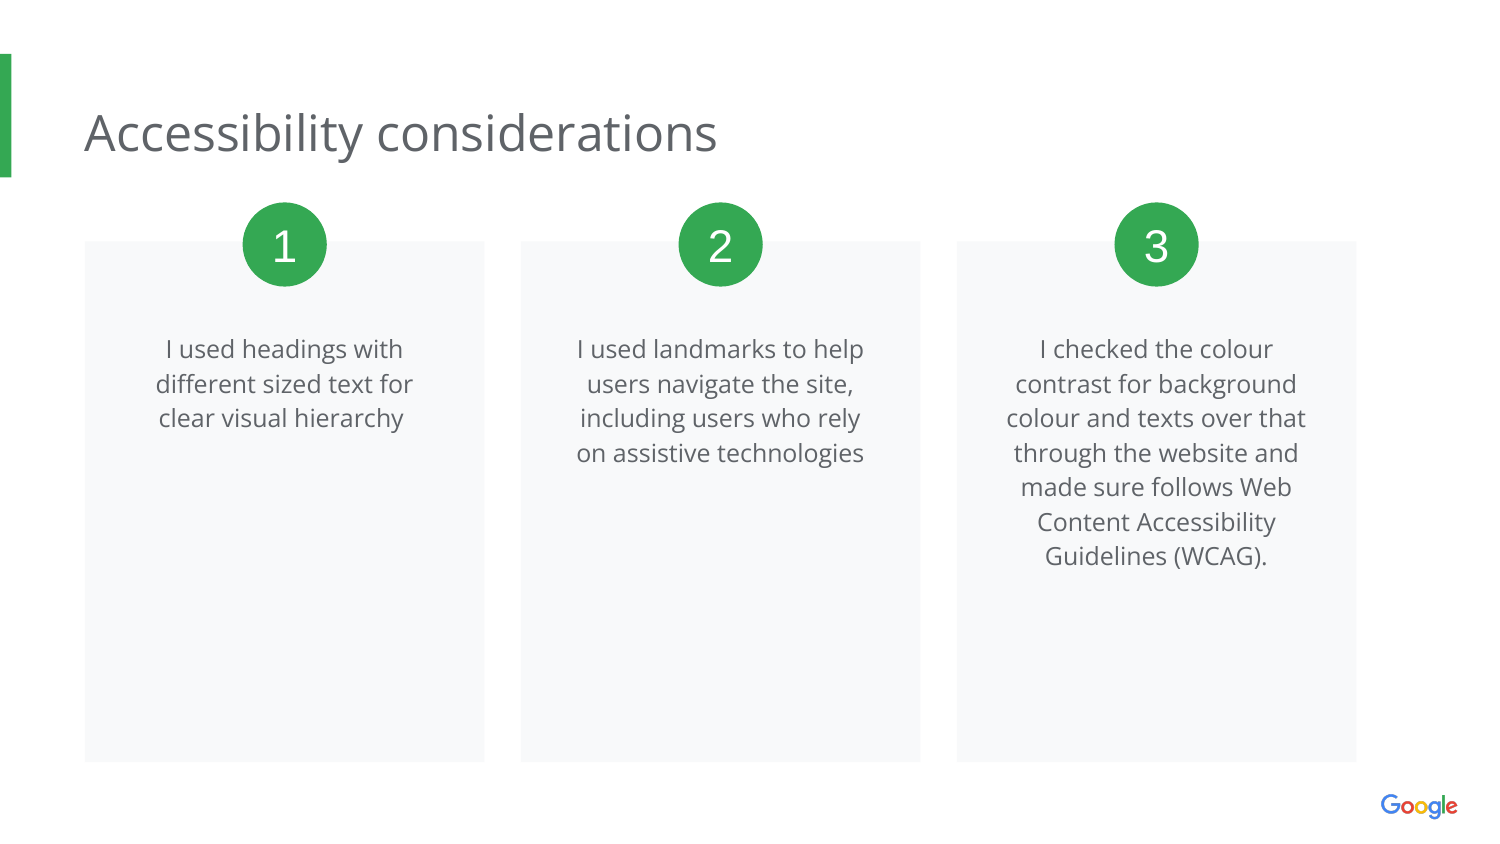

Accessibility considerations
1
2
3

I used headings with different sized text for clear visual hierarchy
I used landmarks to help users navigate the site, including users who rely on assistive technologies

I checked the colour contrast for background colour and texts over that through the website and made sure follows Web Content Accessibility Guidelines (WCAG).